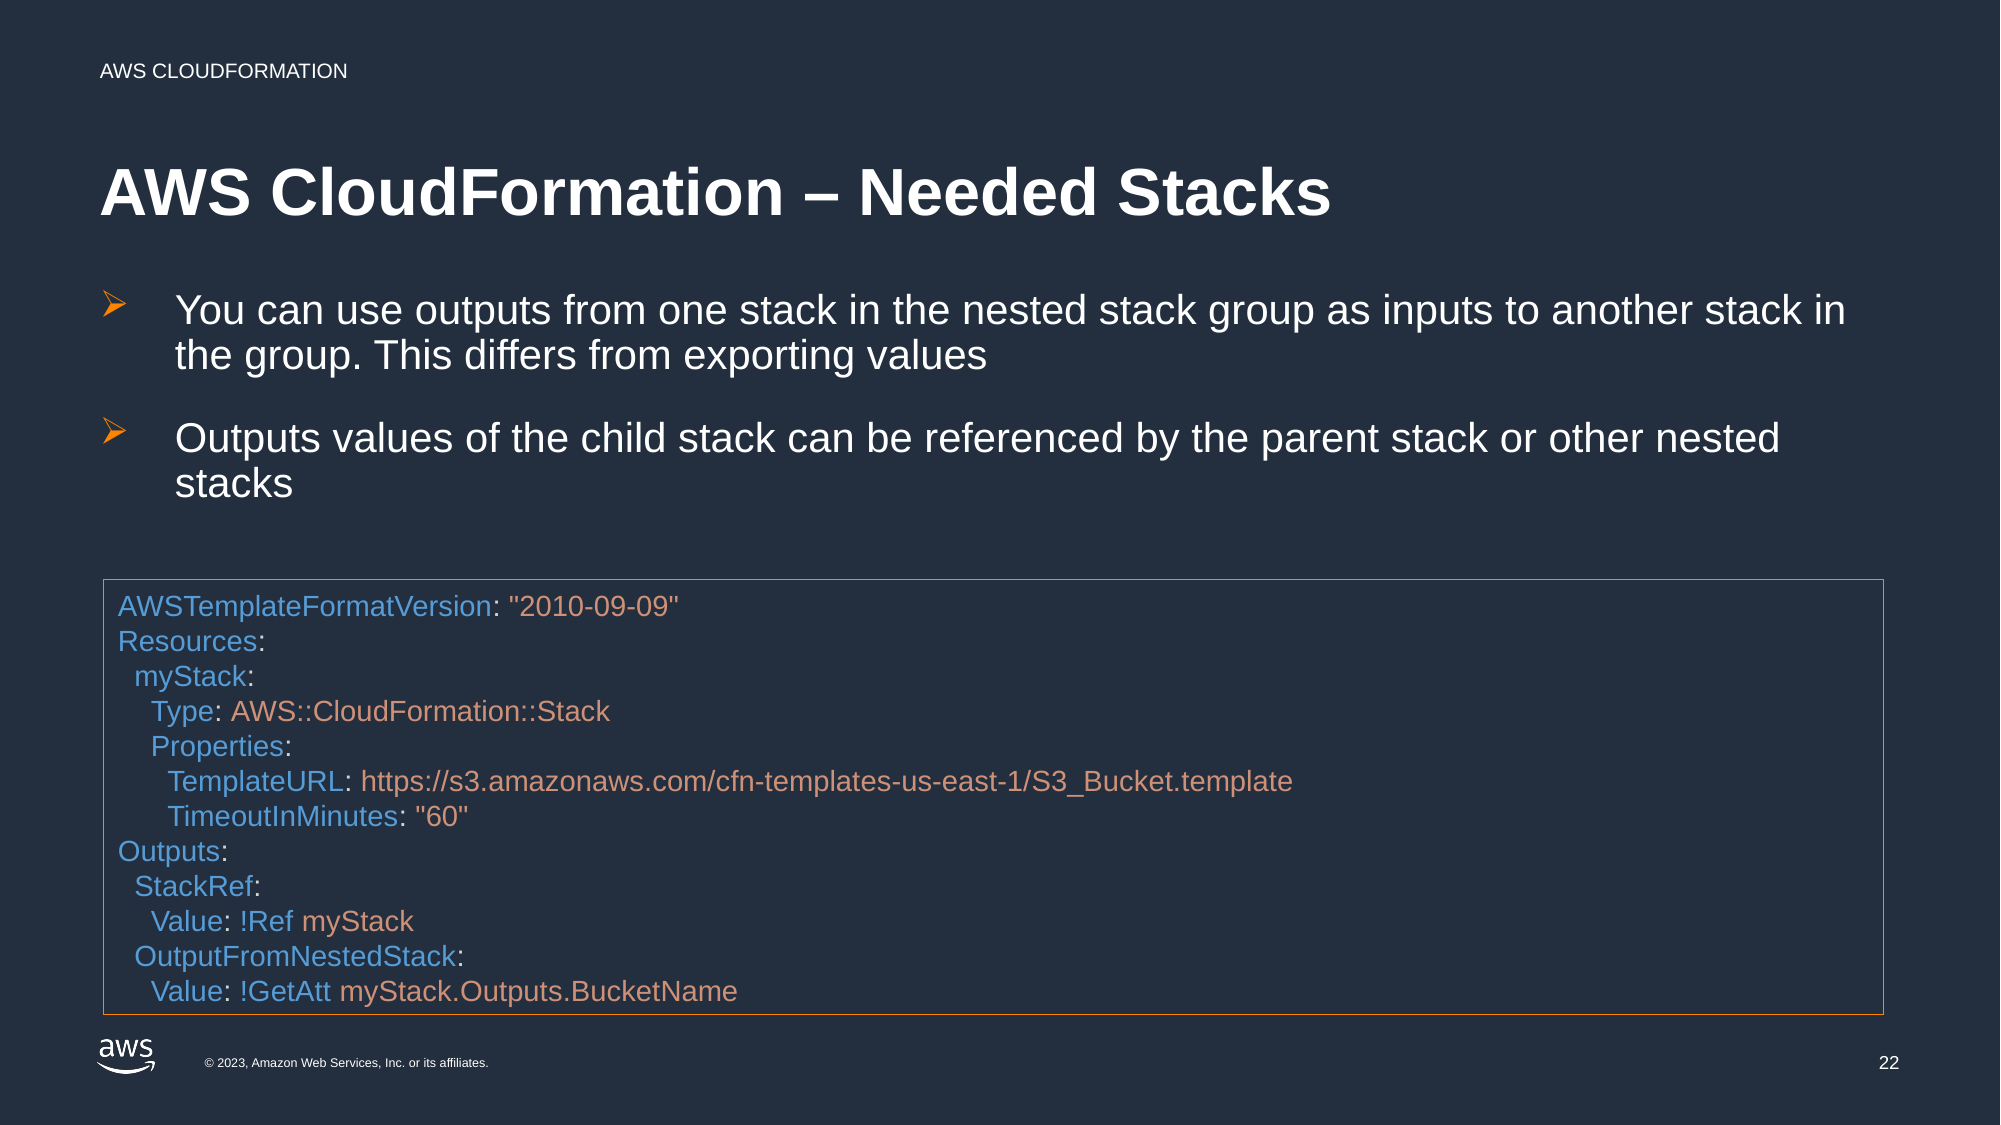

# AWS CloudFormation – Needed Stacks
You can use outputs from one stack in the nested stack group as inputs to another stack in the group. This differs from exporting values
Outputs values of the child stack can be referenced by the parent stack or other nested stacks
AWSTemplateFormatVersion: "2010-09-09"
Resources:
  myStack:
    Type: AWS::CloudFormation::Stack
    Properties:
      TemplateURL: https://s3.amazonaws.com/cfn-templates-us-east-1/S3_Bucket.template
      TimeoutInMinutes: "60"
Outputs:
  StackRef:
    Value: !Ref myStack
  OutputFromNestedStack:
    Value: !GetAtt myStack.Outputs.BucketName
22